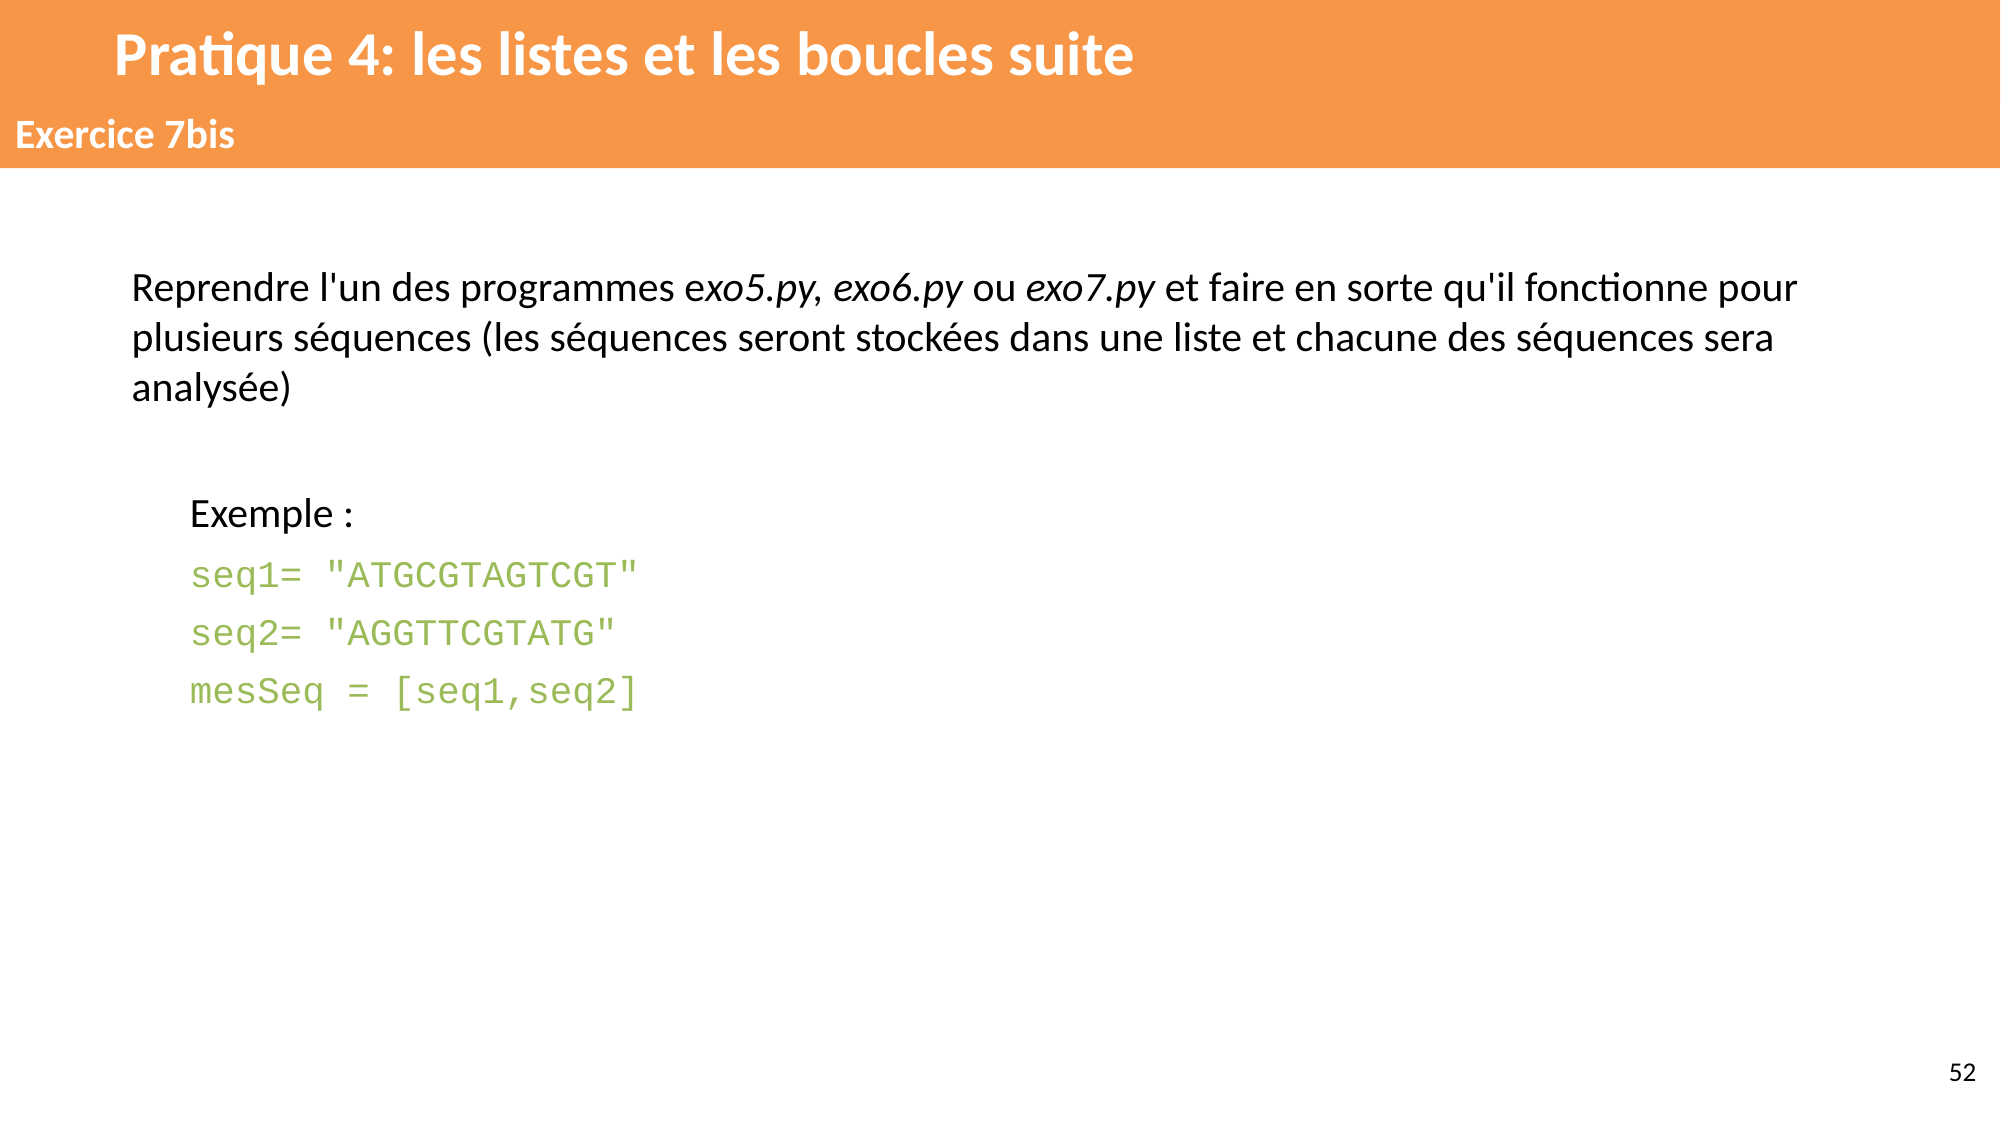

# Pratique 4: les listes et les boucles suite
Exercice 7bis

Reprendre l'un des programmes exo5.py, exo6.py ou exo7.py et faire en sorte qu'il fonctionne pour plusieurs séquences (les séquences seront stockées dans une liste et chacune des séquences sera analysée)

Exemple :
seq1= "ATGCGTAGTCGT"
seq2= "AGGTTCGTATG"
mesSeq = [seq1,seq2]

52